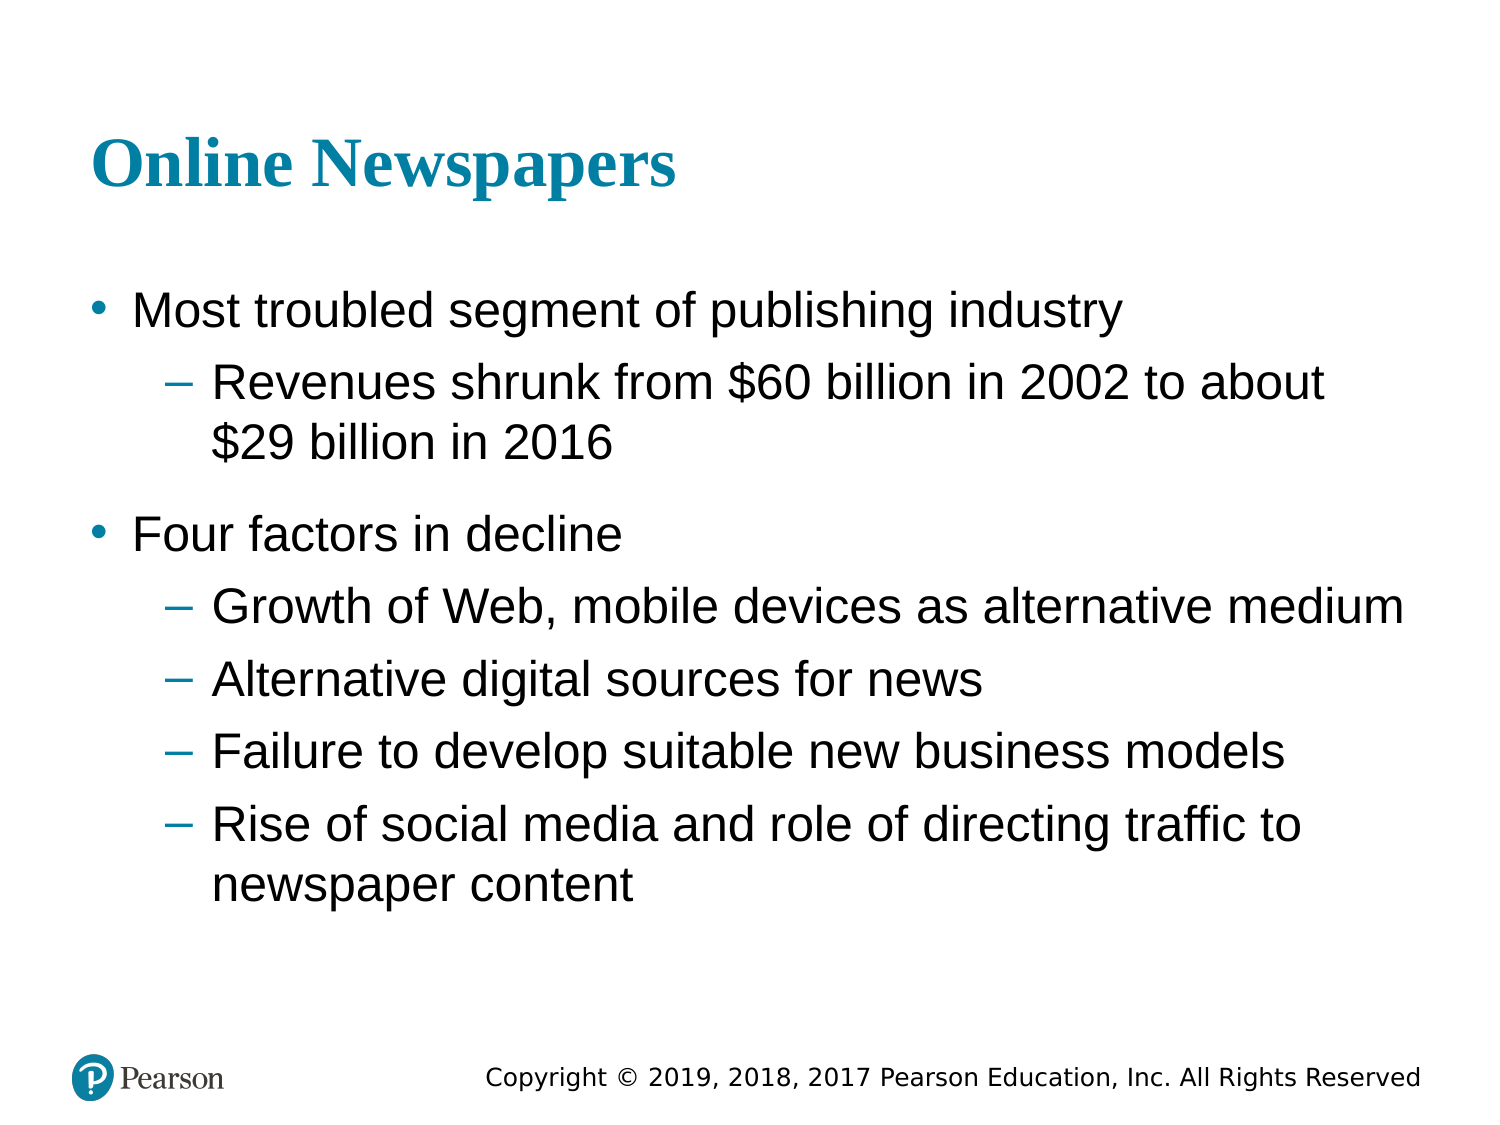

# Online Newspapers
Most troubled segment of publishing industry
Revenues shrunk from $60 billion in 2002 to about $29 billion in 2016
Four factors in decline
Growth of Web, mobile devices as alternative medium
Alternative digital sources for news
Failure to develop suitable new business models
Rise of social media and role of directing traffic to newspaper content